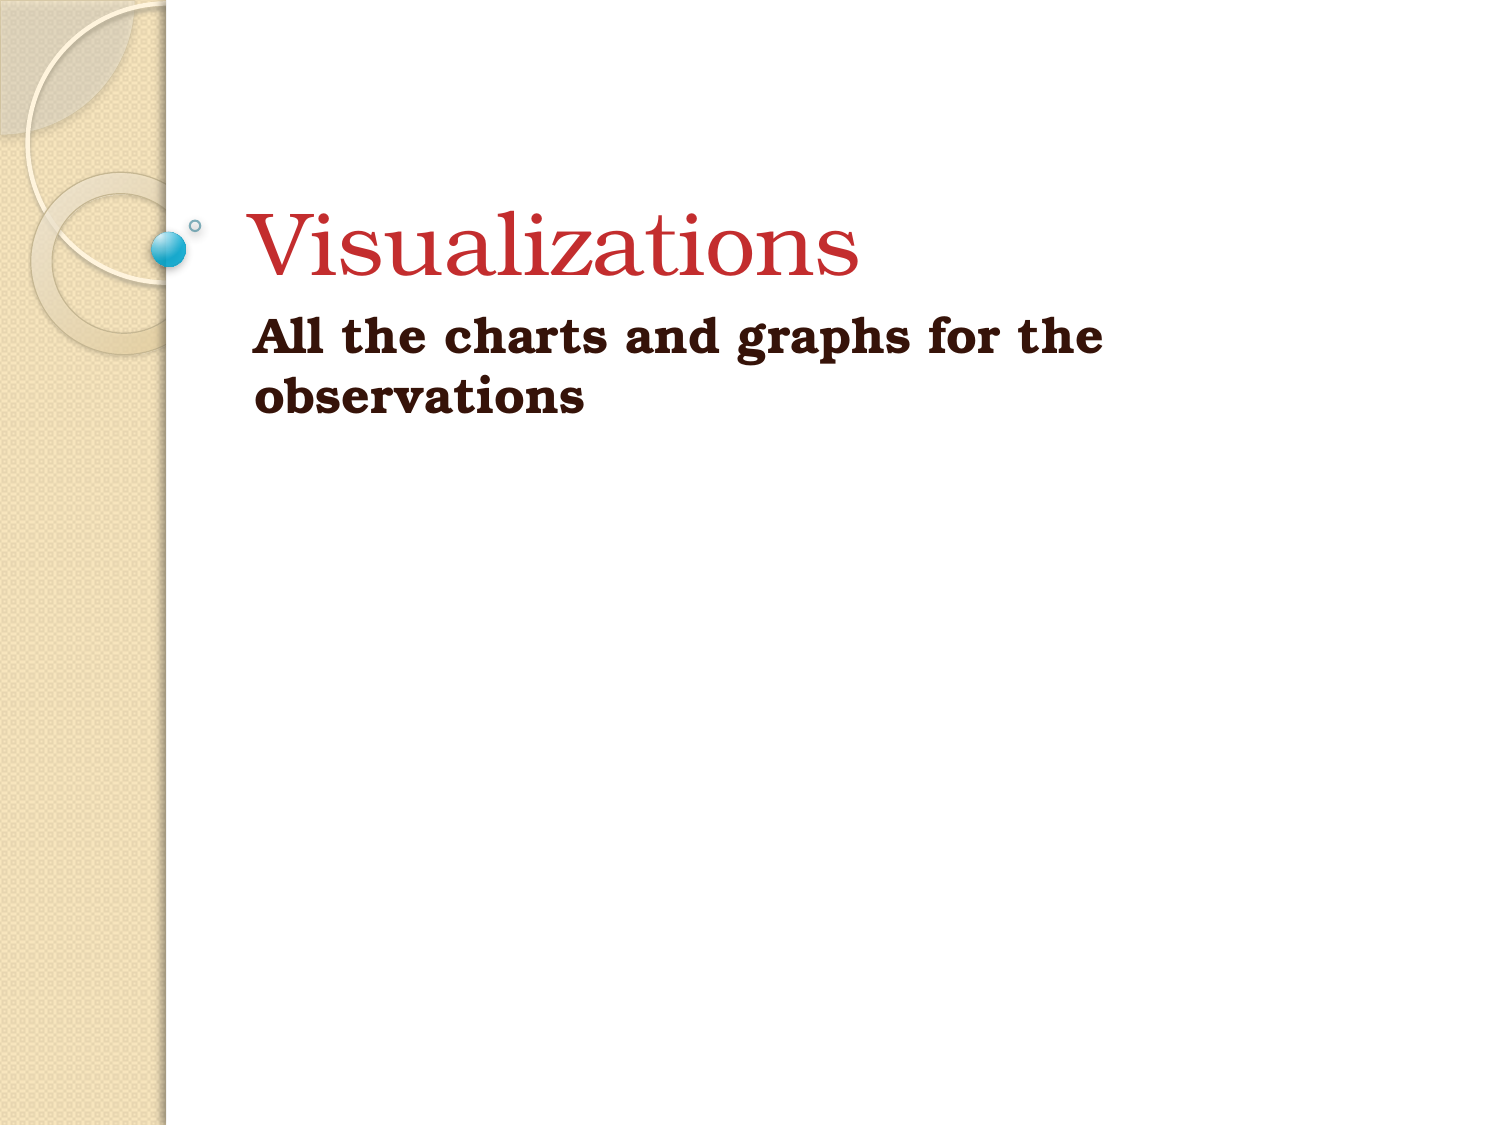

# Visualizations
All the charts and graphs for the observations